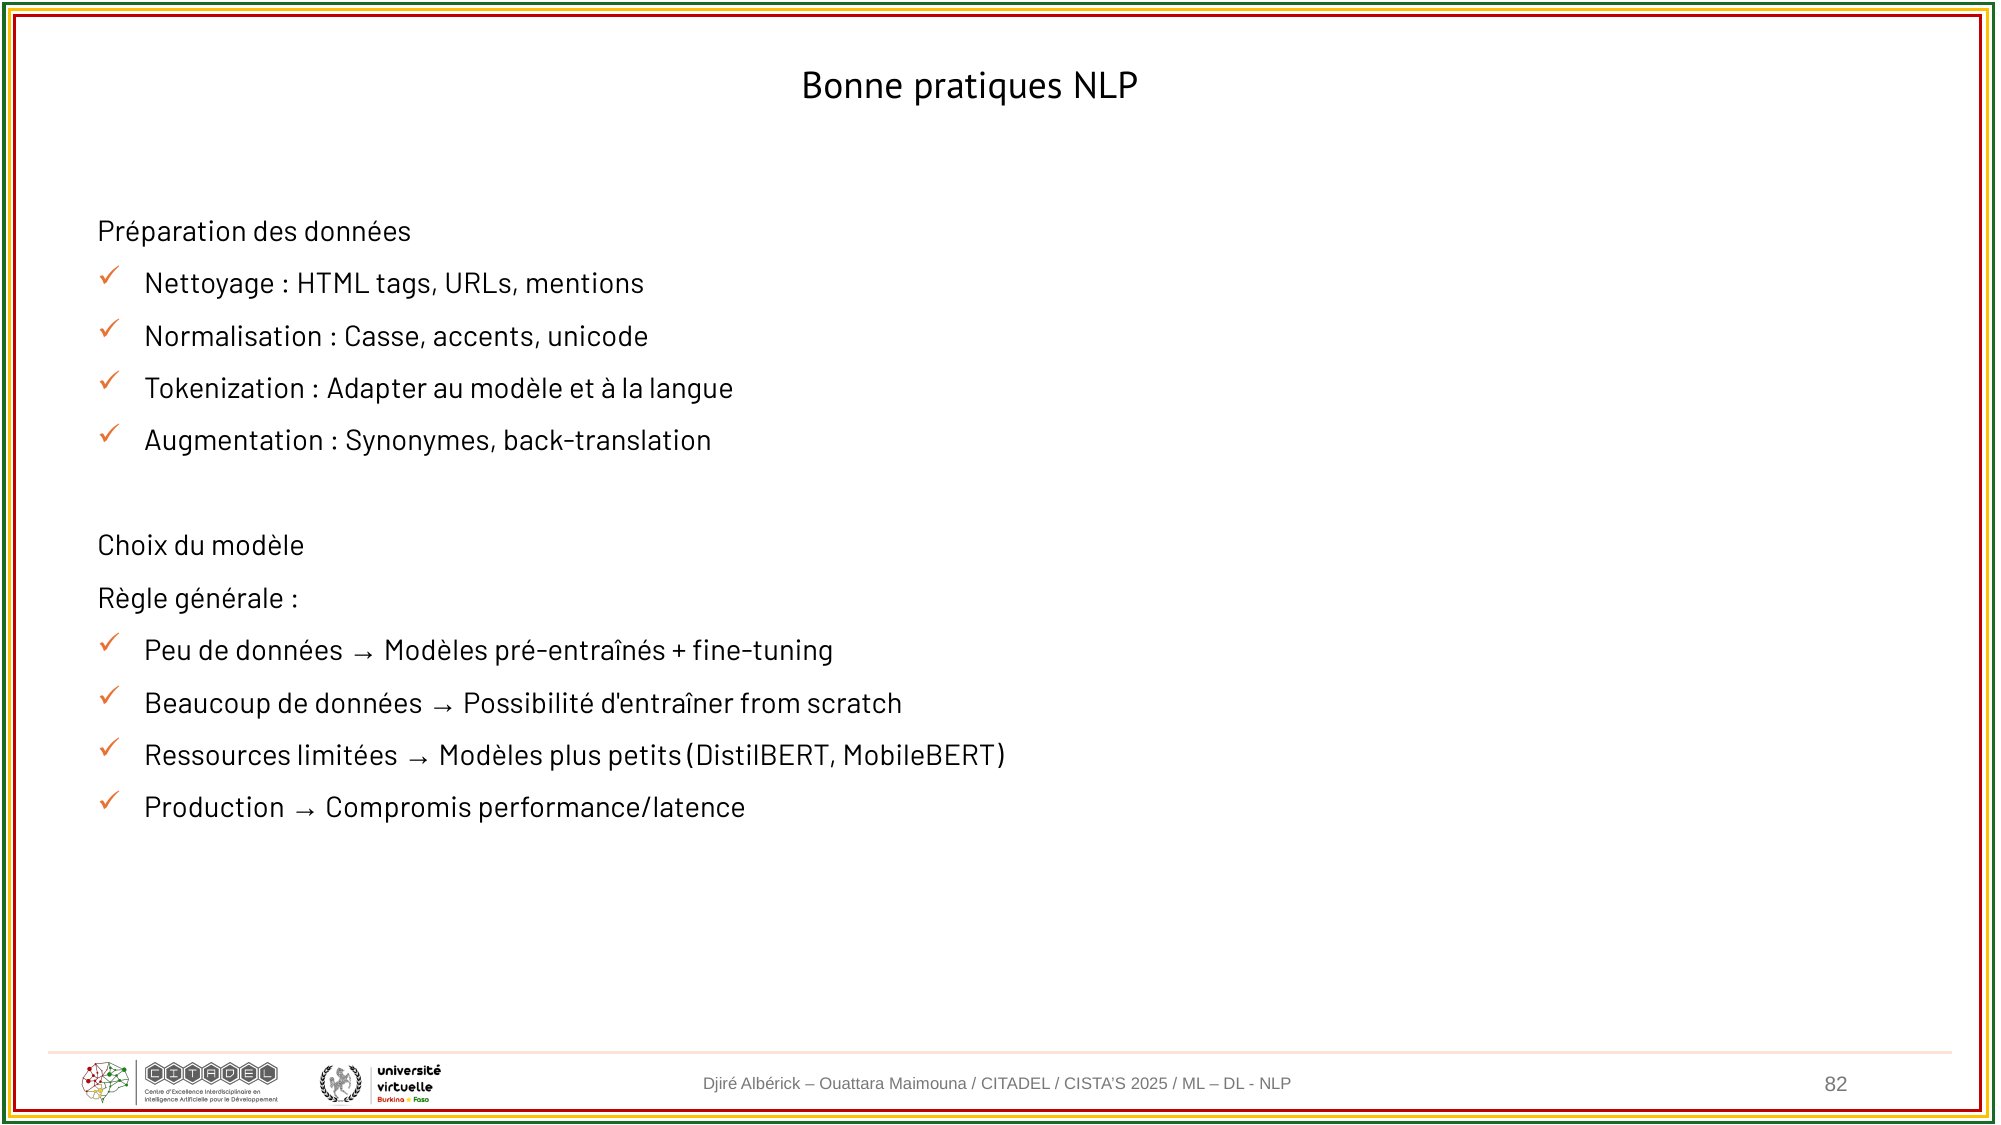

Bonne pratiques NLP
Préparation des données
Nettoyage : HTML tags, URLs, mentions
Normalisation : Casse, accents, unicode
Tokenization : Adapter au modèle et à la langue
Augmentation : Synonymes, back-translation

Choix du modèle
Règle générale :
Peu de données → Modèles pré-entraînés + fine-tuning
Beaucoup de données → Possibilité d'entraîner from scratch
Ressources limitées → Modèles plus petits (DistilBERT, MobileBERT)
Production → Compromis performance/latence
82